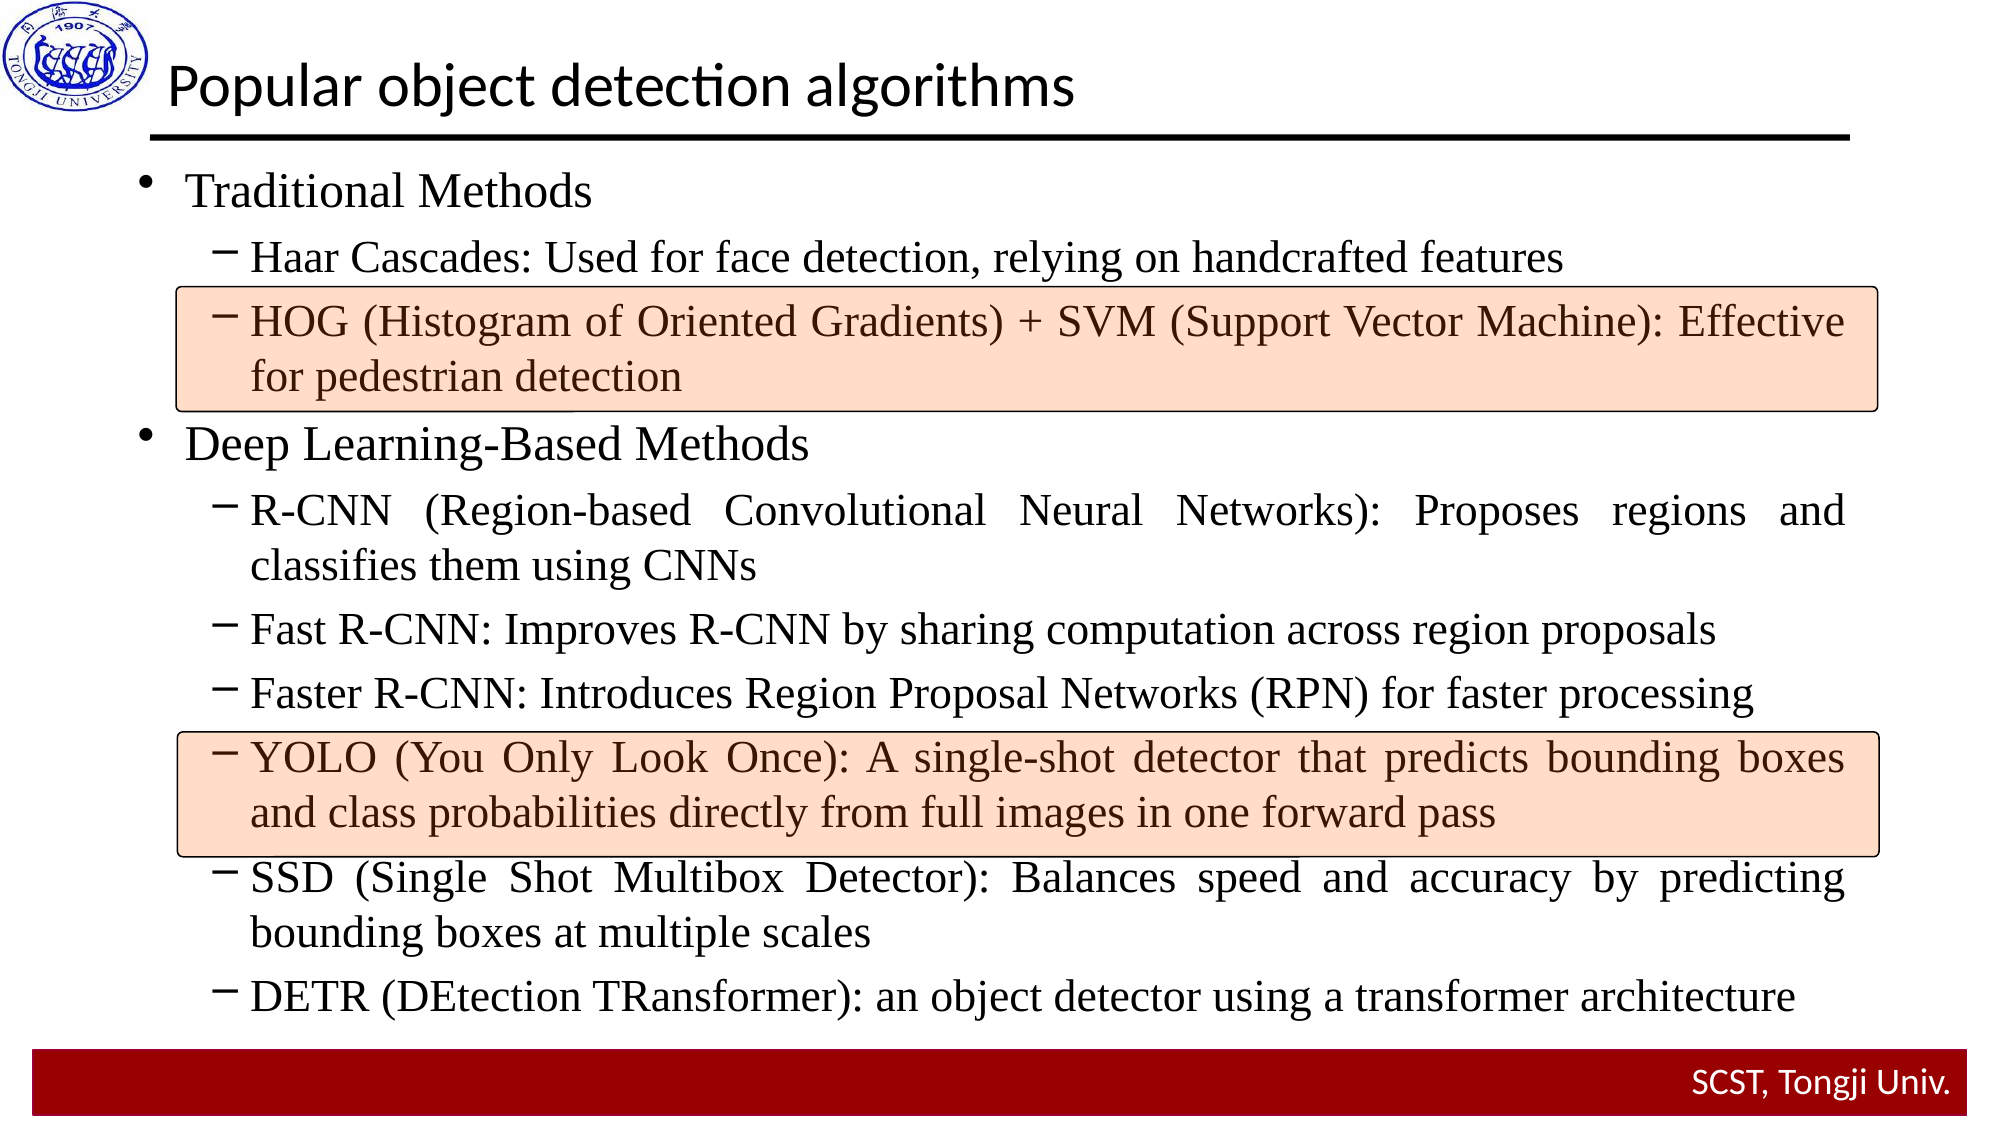

Popular object detection algorithms
Traditional Methods
Haar Cascades: Used for face detection, relying on handcrafted features
HOG (Histogram of Oriented Gradients) + SVM (Support Vector Machine): Effective for pedestrian detection
Deep Learning-Based Methods
R-CNN (Region-based Convolutional Neural Networks): Proposes regions and classifies them using CNNs
Fast R-CNN: Improves R-CNN by sharing computation across region proposals
Faster R-CNN: Introduces Region Proposal Networks (RPN) for faster processing
YOLO (You Only Look Once): A single-shot detector that predicts bounding boxes and class probabilities directly from full images in one forward pass
SSD (Single Shot Multibox Detector): Balances speed and accuracy by predicting bounding boxes at multiple scales
DETR (DEtection TRansformer): an object detector using a transformer architecture